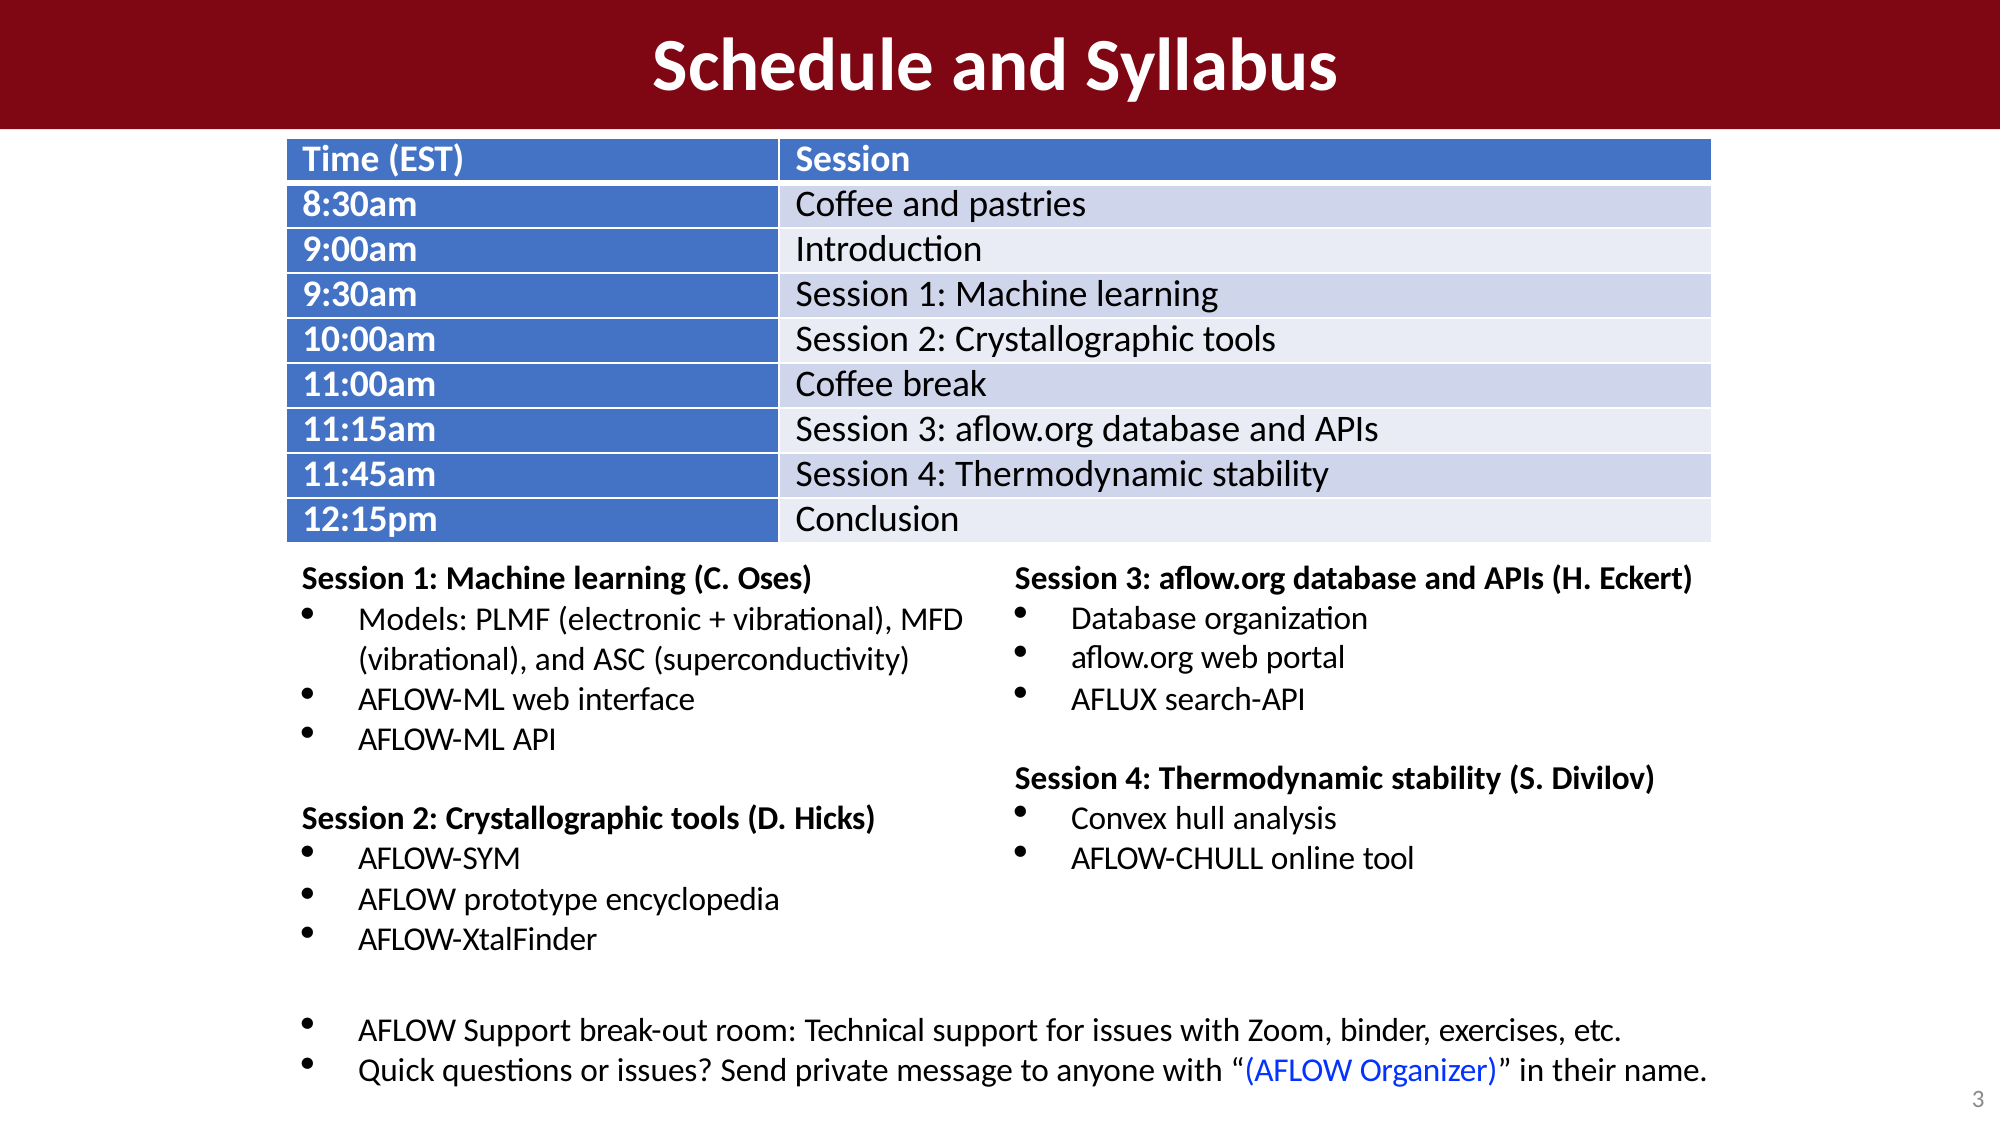

# Schedule and Syllabus
| Time (EST) | Session |
| --- | --- |
| 8:30am | Coffee and pastries |
| 9:00am | Introduction |
| 9:30am | Session 1: Machine learning |
| 10:00am | Session 2: Crystallographic tools |
| 11:00am | Coffee break |
| 11:15am | Session 3: aflow.org database and APIs |
| 11:45am | Session 4: Thermodynamic stability |
| 12:15pm | Conclusion |
Session 1: Machine learning (C. Oses)
Models: PLMF (electronic + vibrational), MFD (vibrational), and ASC (superconductivity)
Session 3: aflow.org database and APIs (H. Eckert)
Database organization
aflow.org web portal
AFLUX search-API
AFLOW-ML web interface
AFLOW-ML API
Session 4: Thermodynamic stability (S. Divilov)
Convex hull analysis
AFLOW-CHULL online tool
Session 2: Crystallographic tools (D. Hicks)
AFLOW-SYM
AFLOW prototype encyclopedia
AFLOW-XtalFinder

AFLOW Support break-out room: Technical support for issues with Zoom, binder, exercises, etc.
Quick questions or issues? Send private message to anyone with “(AFLOW Organizer)” in their name.
3